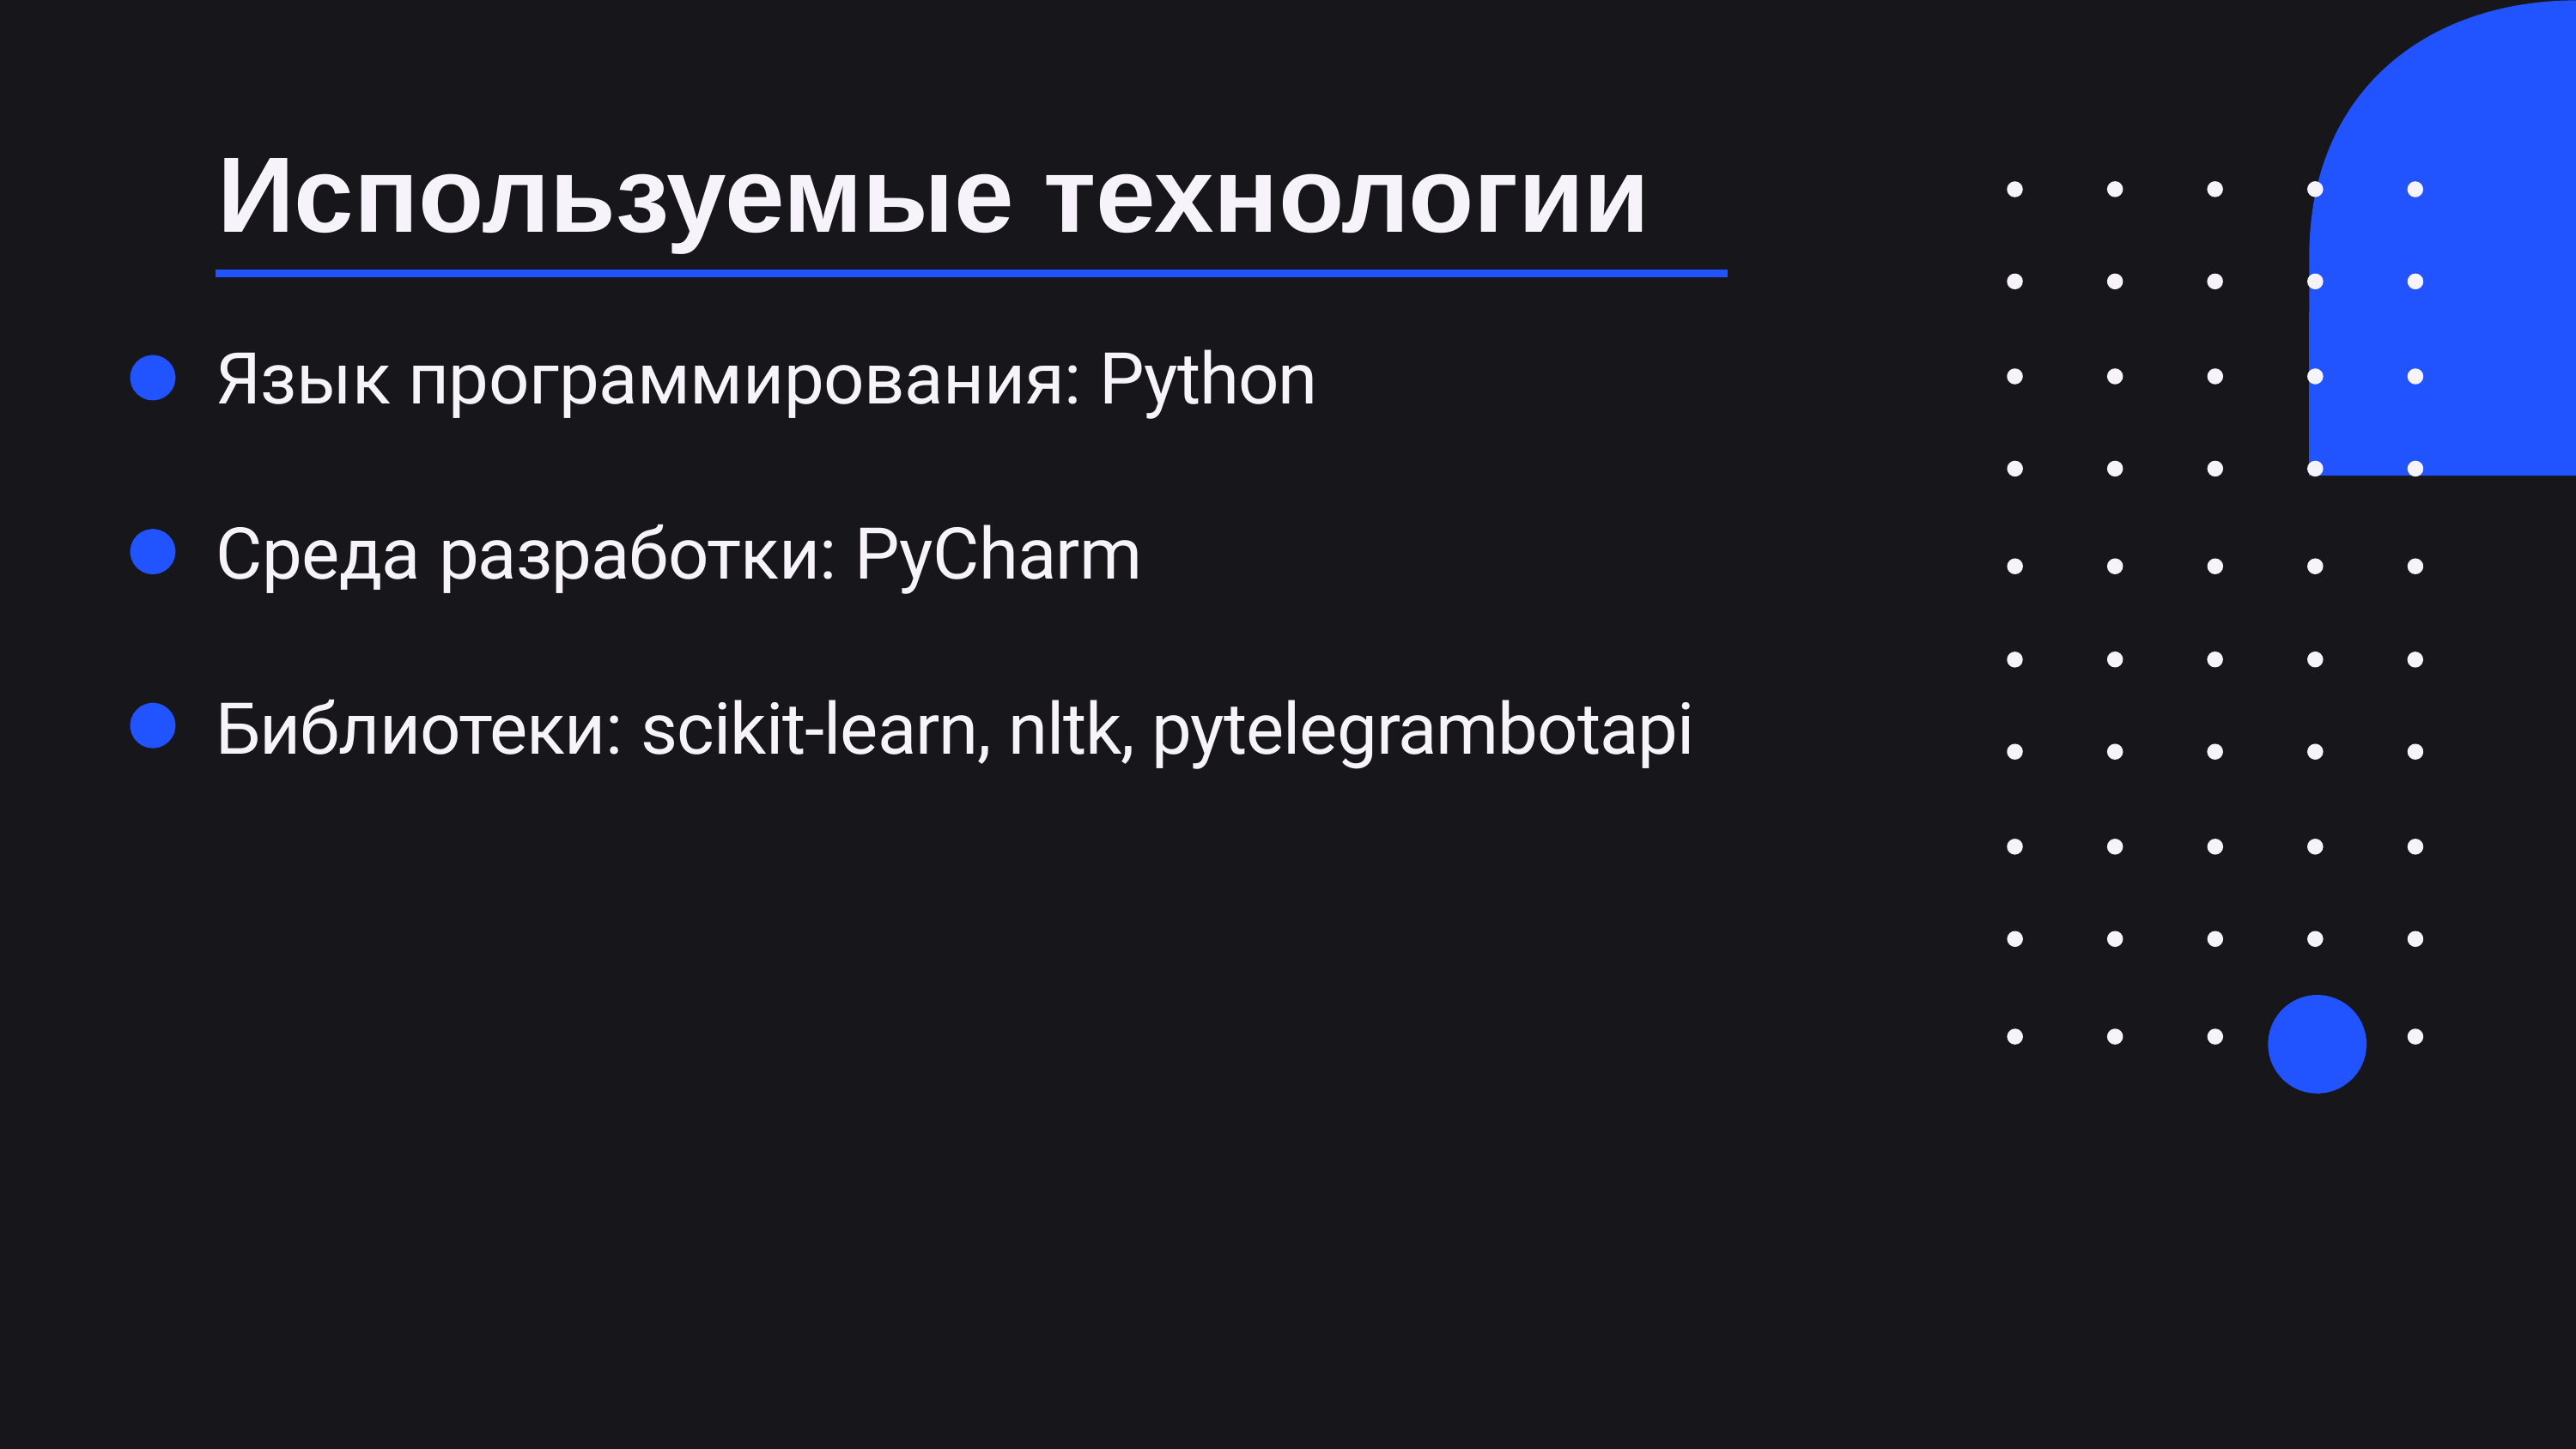

# Используемые технологии

Язык программирования: Python

Среда разработки: PyCharm

Библиотеки: scikit-learn, nltk, pytelegrambotapi